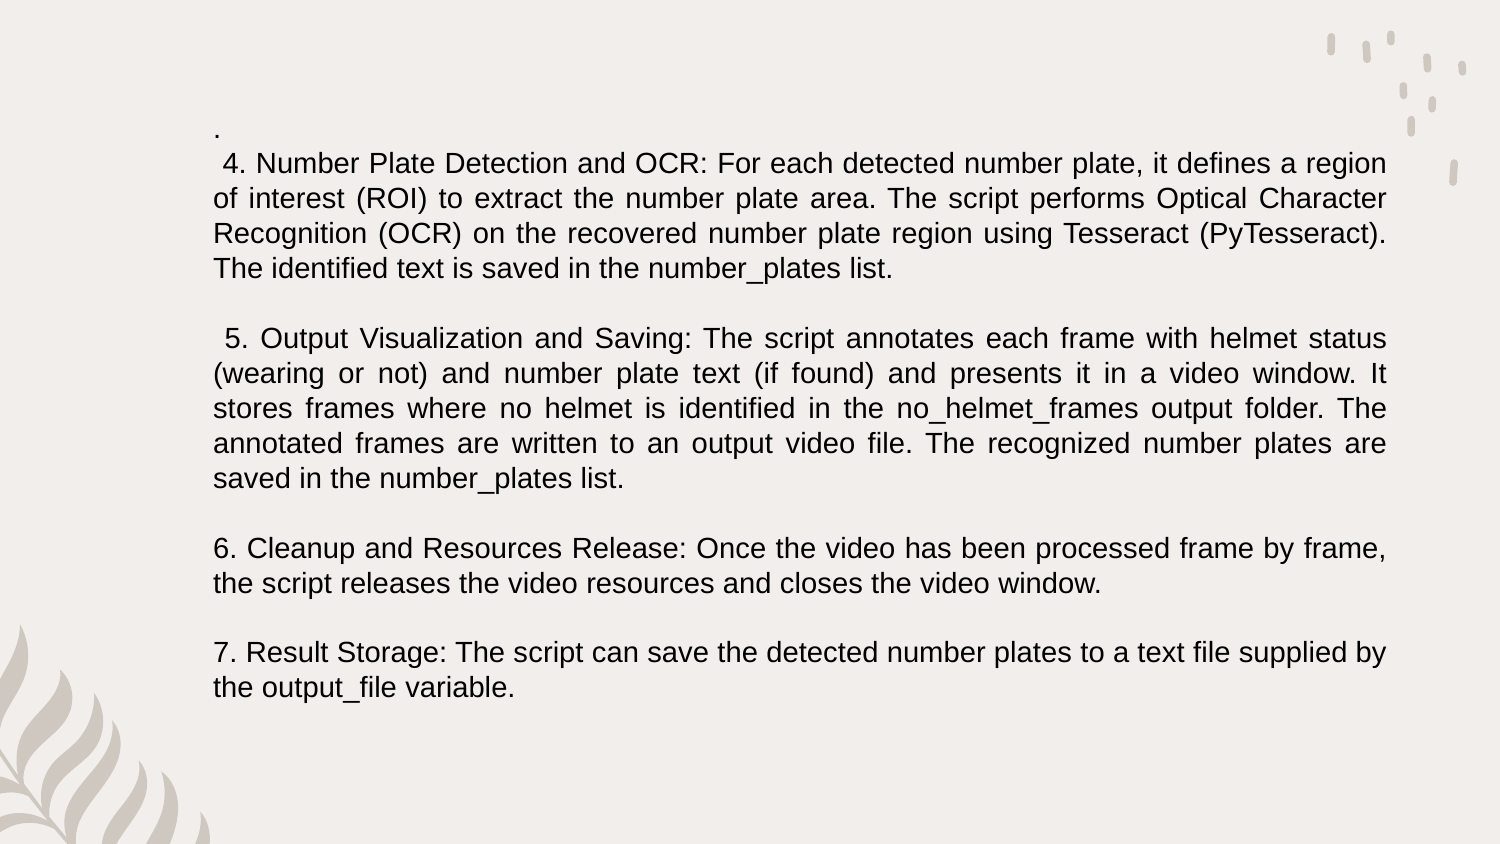

.
 4. Number Plate Detection and OCR: For each detected number plate, it defines a region of interest (ROI) to extract the number plate area. The script performs Optical Character Recognition (OCR) on the recovered number plate region using Tesseract (PyTesseract). The identified text is saved in the number_plates list.

 5. Output Visualization and Saving: The script annotates each frame with helmet status (wearing or not) and number plate text (if found) and presents it in a video window. It stores frames where no helmet is identified in the no_helmet_frames output folder. The annotated frames are written to an output video file. The recognized number plates are saved in the number_plates list.

6. Cleanup and Resources Release: Once the video has been processed frame by frame, the script releases the video resources and closes the video window.

7. Result Storage: The script can save the detected number plates to a text file supplied by the output_file variable.